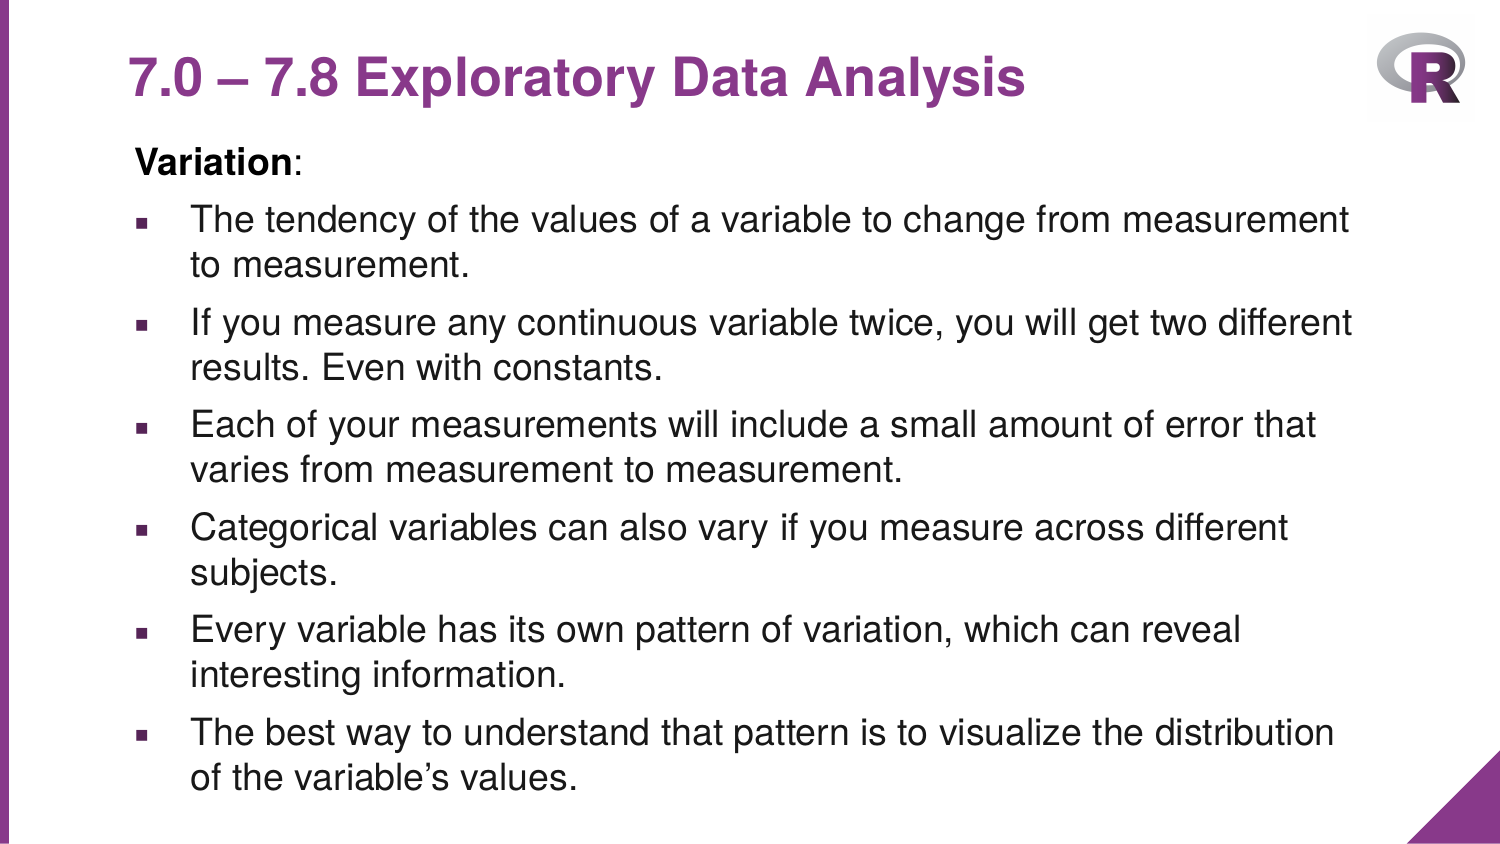

# 7.0 – 7.8 Exploratory Data Analysis
Variation:
The tendency of the values of a variable to change from measurement to measurement.
If you measure any continuous variable twice, you will get two different results. Even with constants.
Each of your measurements will include a small amount of error that varies from measurement to measurement.
Categorical variables can also vary if you measure across different subjects.
Every variable has its own pattern of variation, which can reveal interesting information.
The best way to understand that pattern is to visualize the distribution of the variable’s values.